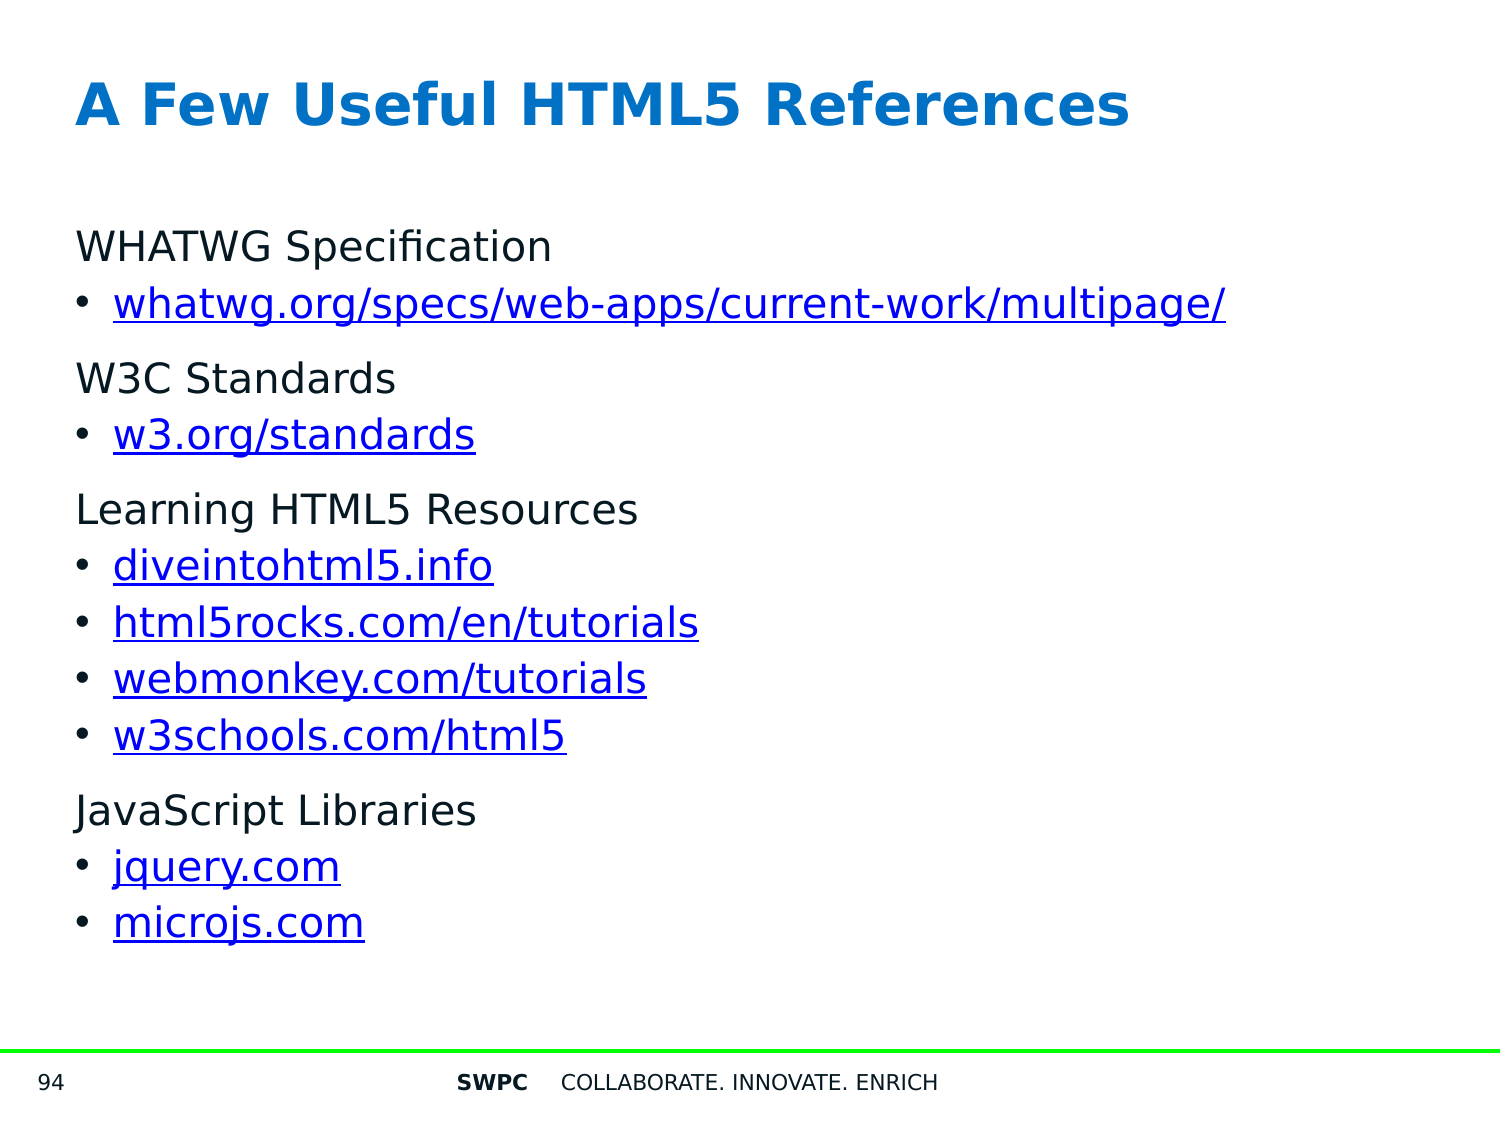

# A Few Useful HTML5 References
WHATWG Specification
whatwg.org/specs/web-apps/current-work/multipage/
W3C Standards
w3.org/standards
Learning HTML5 Resources
diveintohtml5.info
html5rocks.com/en/tutorials
webmonkey.com/tutorials
w3schools.com/html5
JavaScript Libraries
jquery.com
microjs.com
SWPC
COLLABORATE. INNOVATE. ENRICH
94